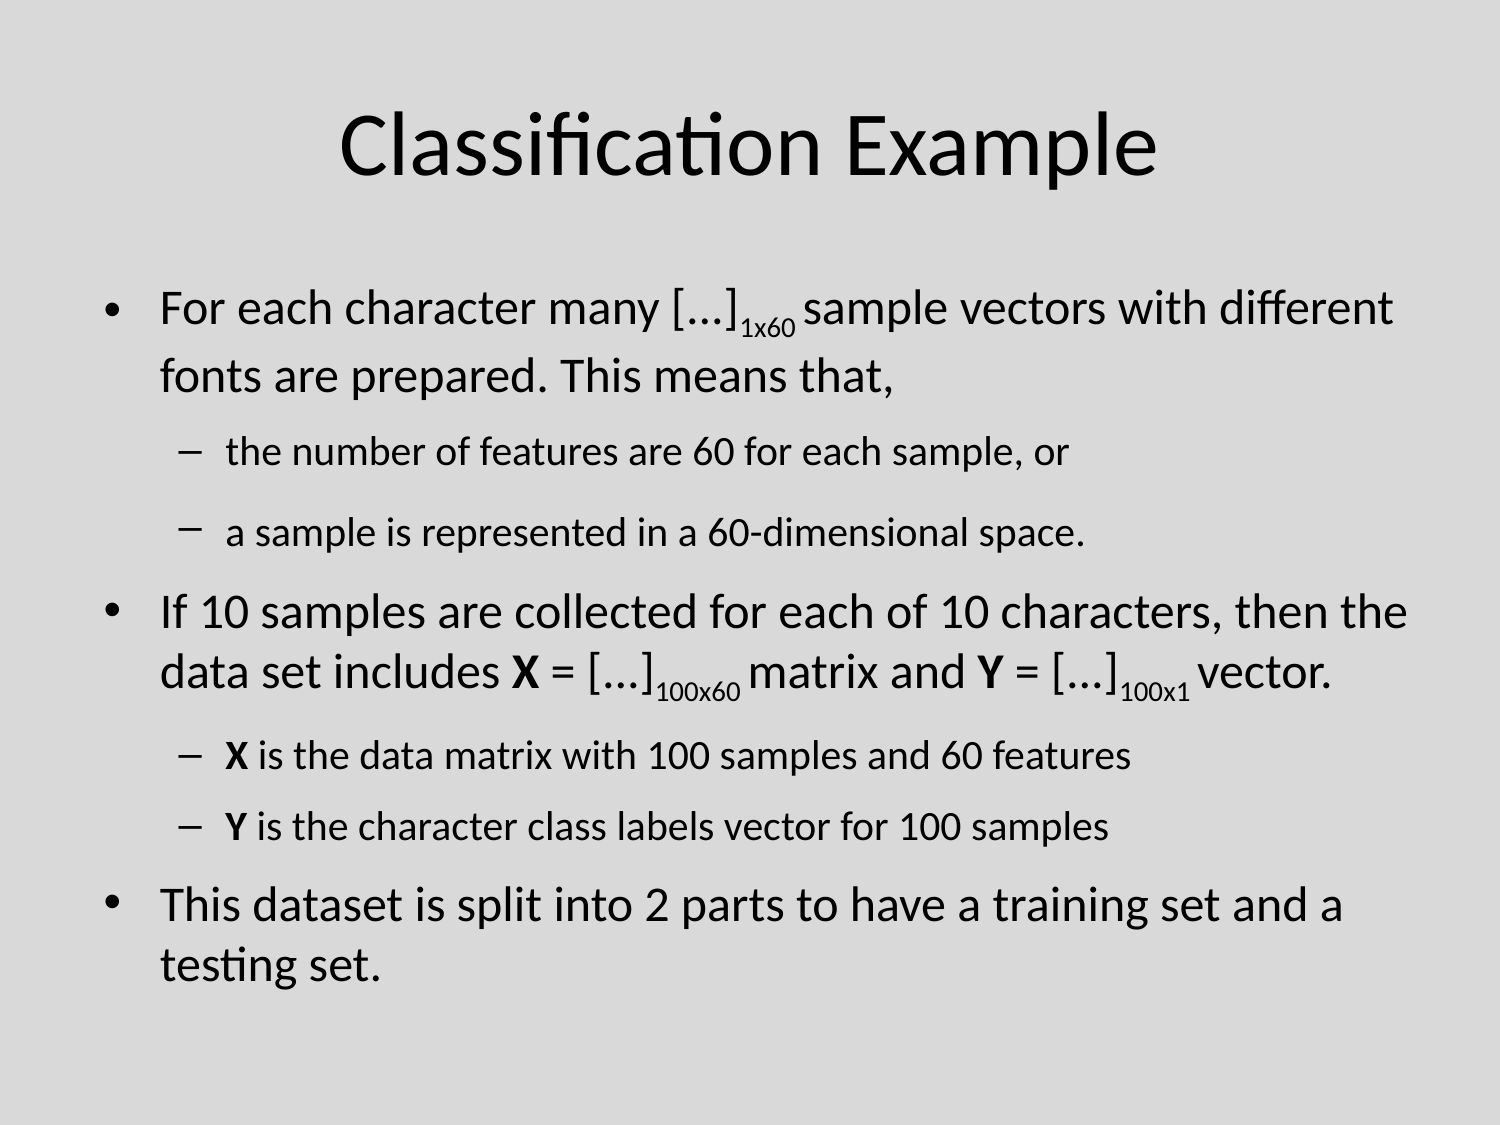

# Classification Example
For each character many [...]1x60 sample vectors with different fonts are prepared. This means that,
the number of features are 60 for each sample, or
a sample is represented in a 60-dimensional space.
If 10 samples are collected for each of 10 characters, then the data set includes X = [...]100x60 matrix and Y = [...]100x1 vector.
X is the data matrix with 100 samples and 60 features
Y is the character class labels vector for 100 samples
This dataset is split into 2 parts to have a training set and a testing set.